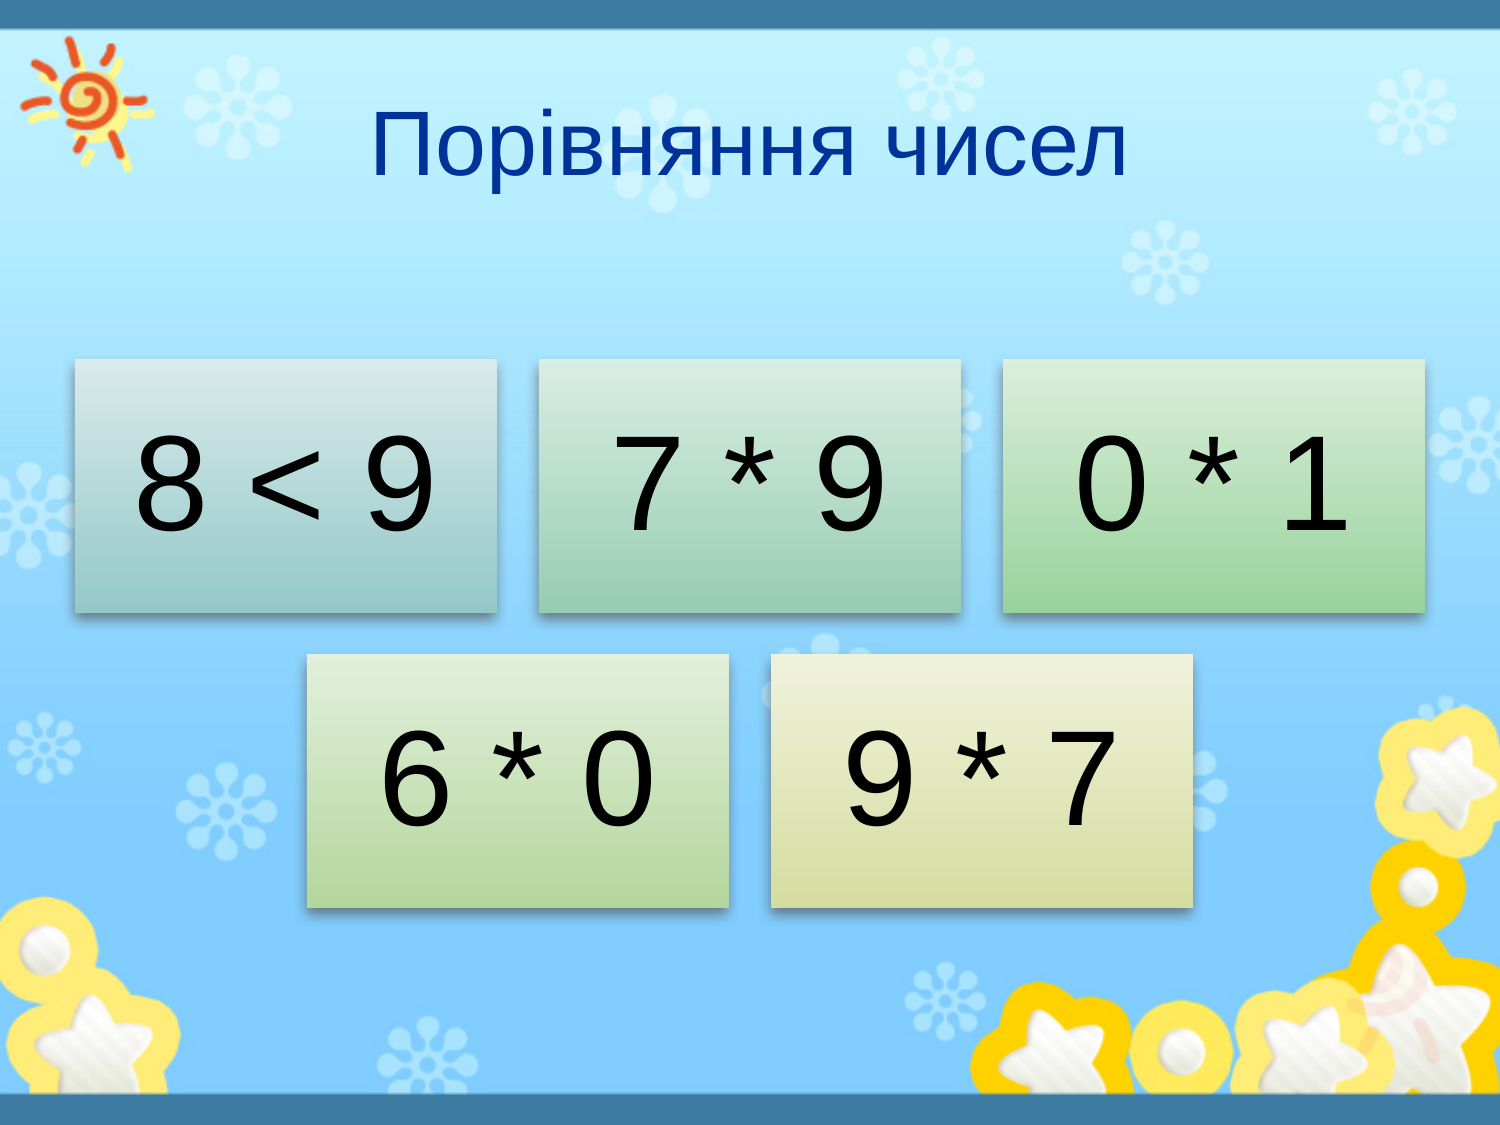

# Порівняння чисел
8 < 9
7 * 9
0 * 1
6 * 0
9 * 7